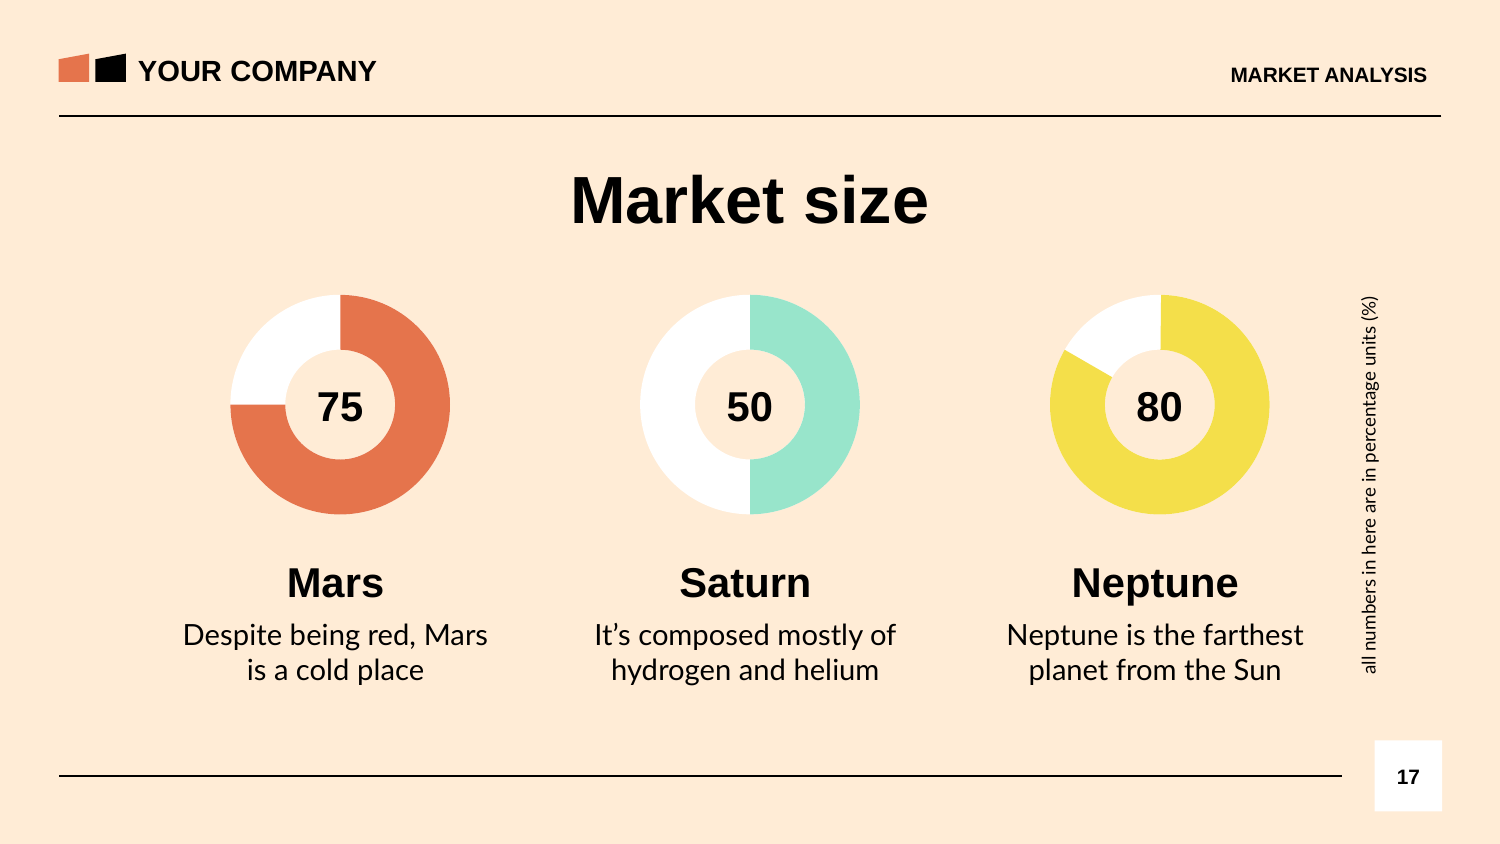

YOUR COMPANY
# MARKET ANALYSIS

Market size

75
50
80
all numbers in here are in percentage units (%)
Neptune
Mars
Saturn
Neptune is the farthest planet from the Sun
It’s composed mostly of hydrogen and helium
Despite being red, Mars is a cold place
17